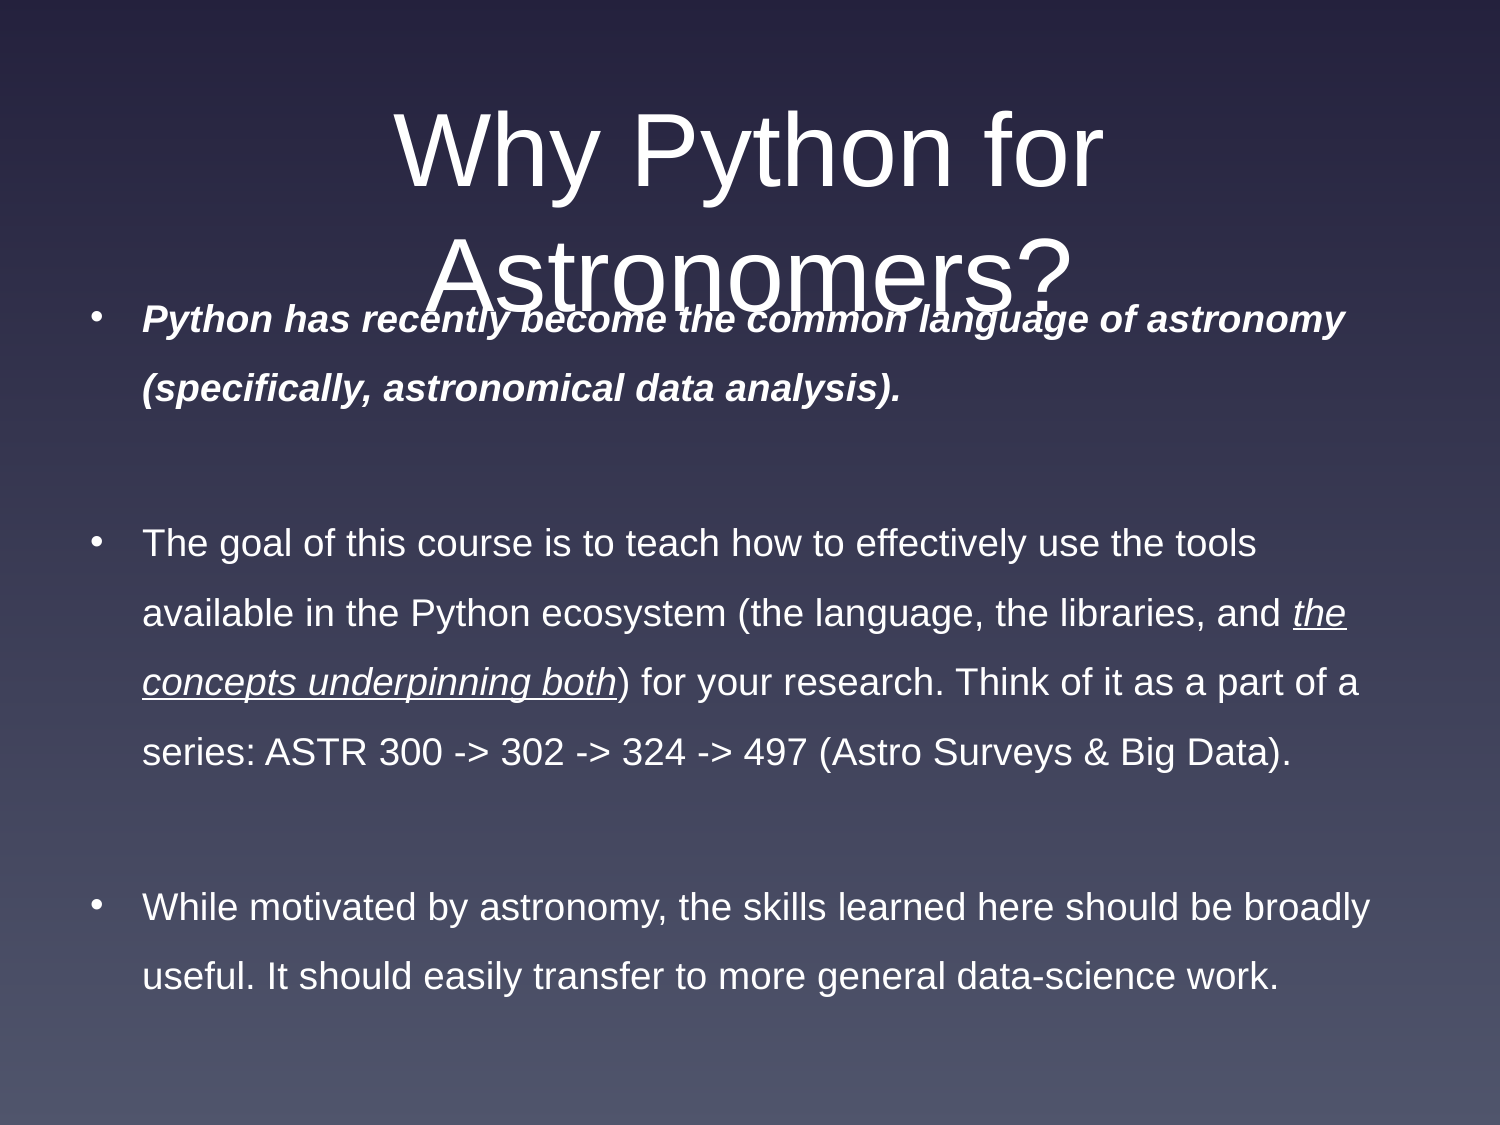

# Why Python for Astronomers?
Python has recently become the common language of astronomy (specifically, astronomical data analysis).

The goal of this course is to teach how to effectively use the tools available in the Python ecosystem (the language, the libraries, and the concepts underpinning both) for your research. Think of it as a part of a series: ASTR 300 -> 302 -> 324 -> 497 (Astro Surveys & Big Data).

While motivated by astronomy, the skills learned here should be broadly useful. It should easily transfer to more general data-science work.